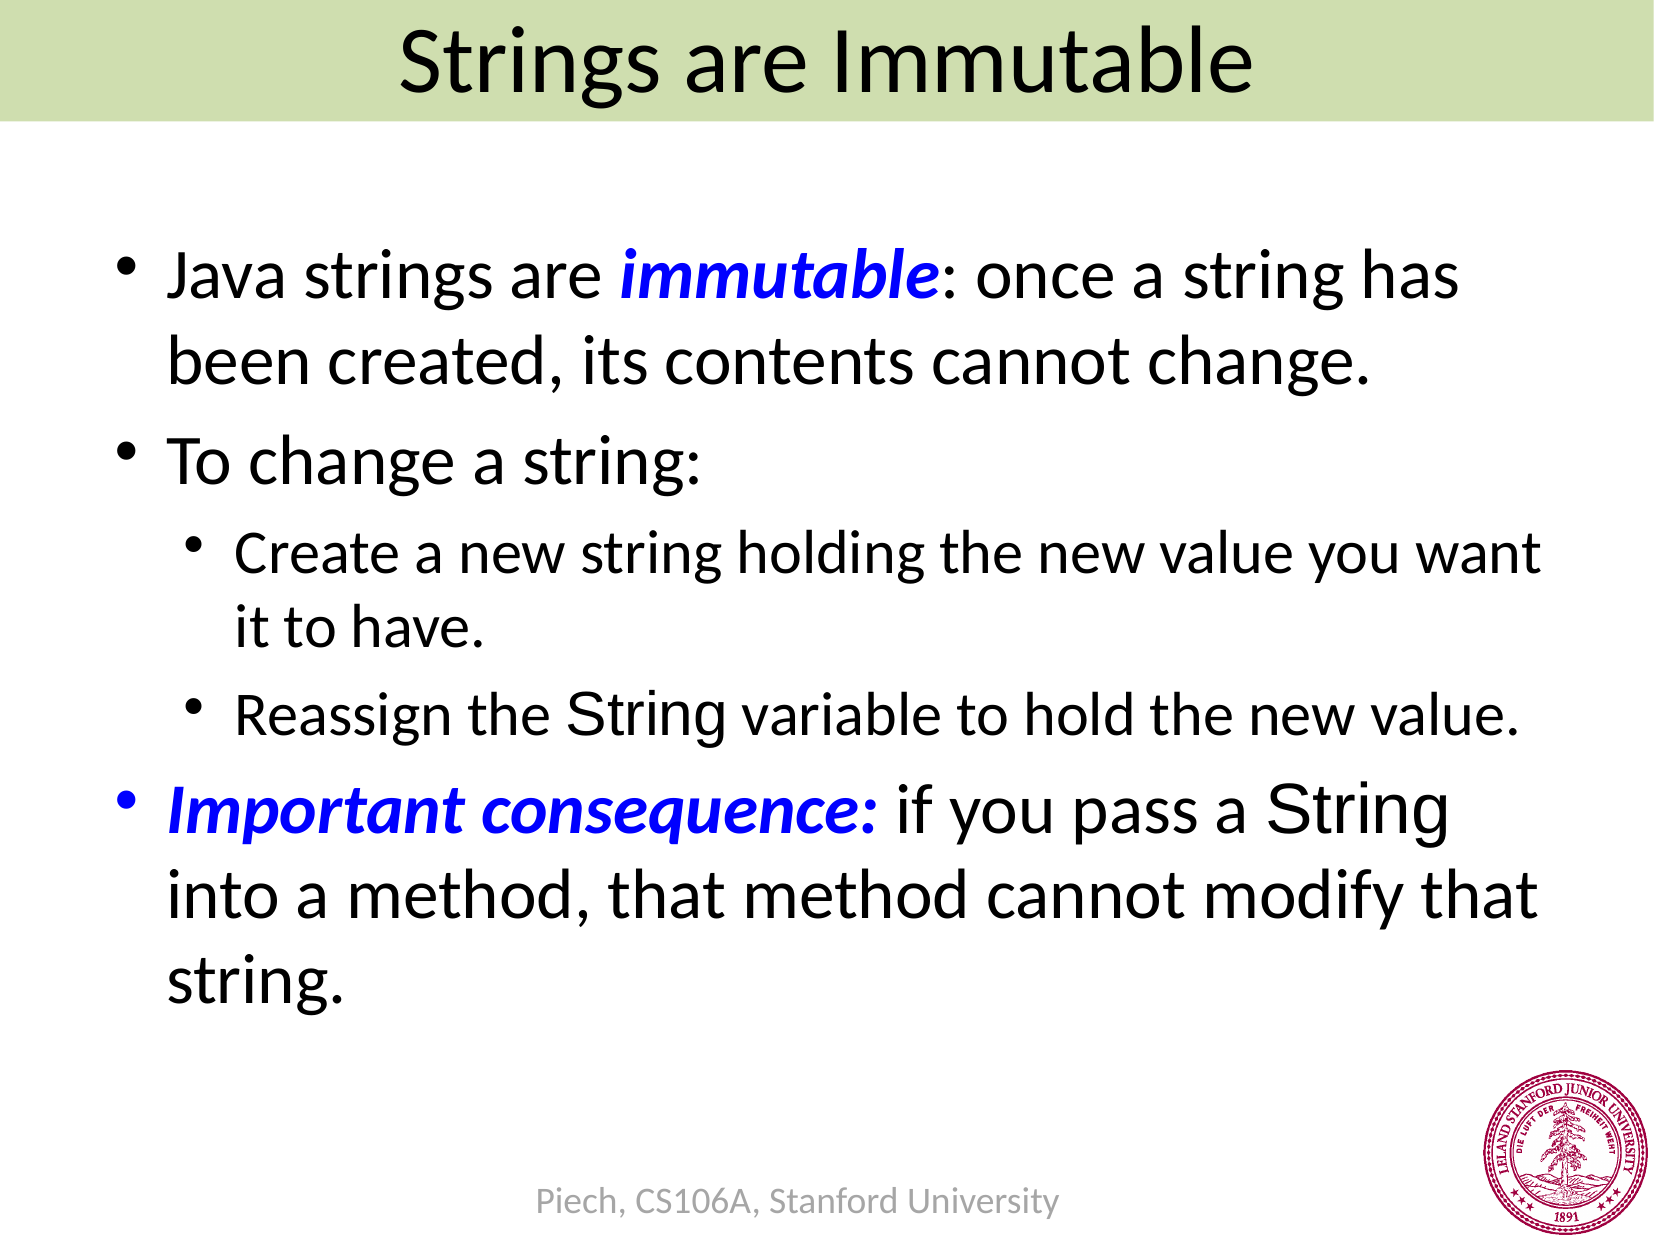

Strings are Immutable
Java strings are immutable: once a string has been created, its contents cannot change.
To change a string:
Create a new string holding the new value you want it to have.
Reassign the String variable to hold the new value.
Important consequence: if you pass a String into a method, that method cannot modify that string.